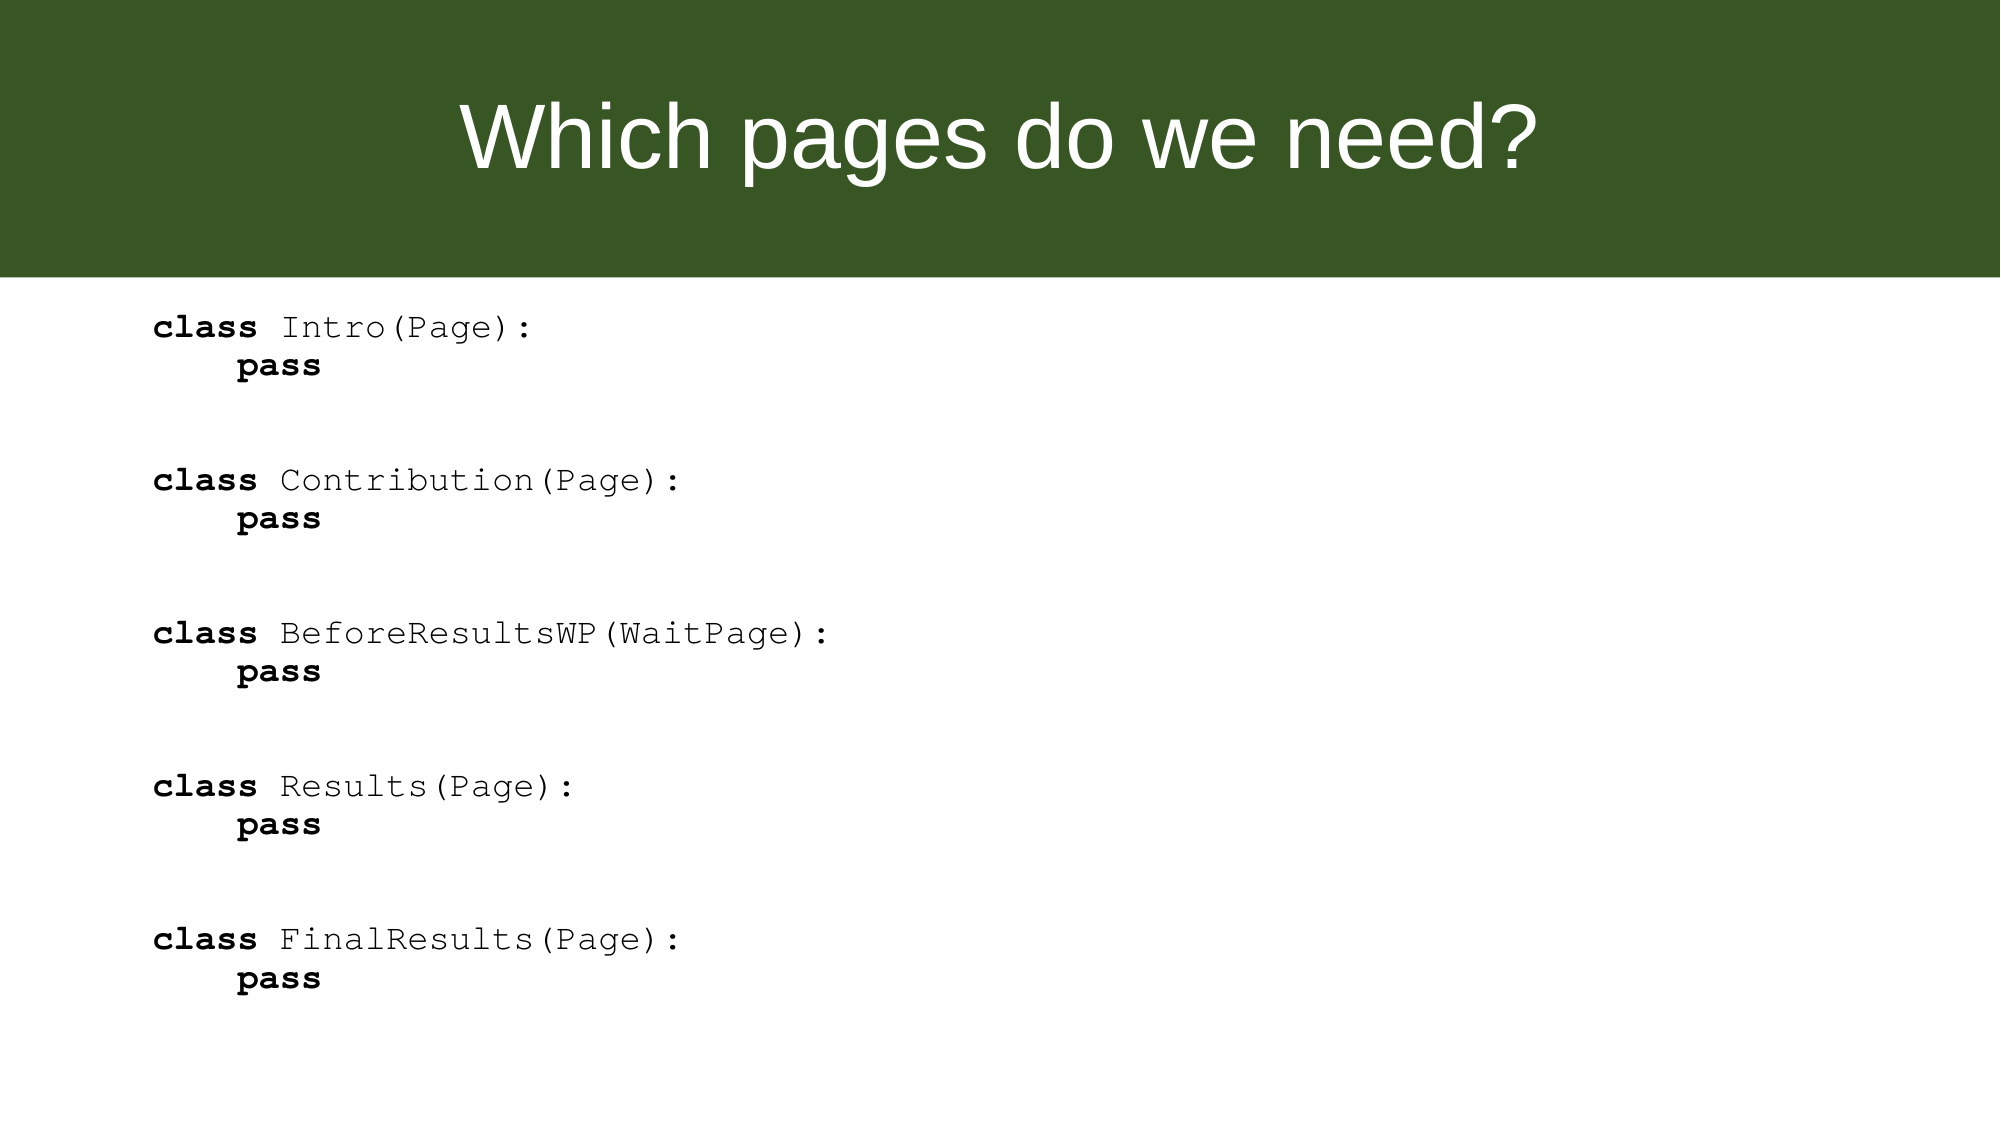

# Which pages do we need?
class Intro(Page):
    pass
class Contribution(Page):
    pass
class BeforeResultsWP(WaitPage):
    pass
class Results(Page):
    pass
class FinalResults(Page):
    pass